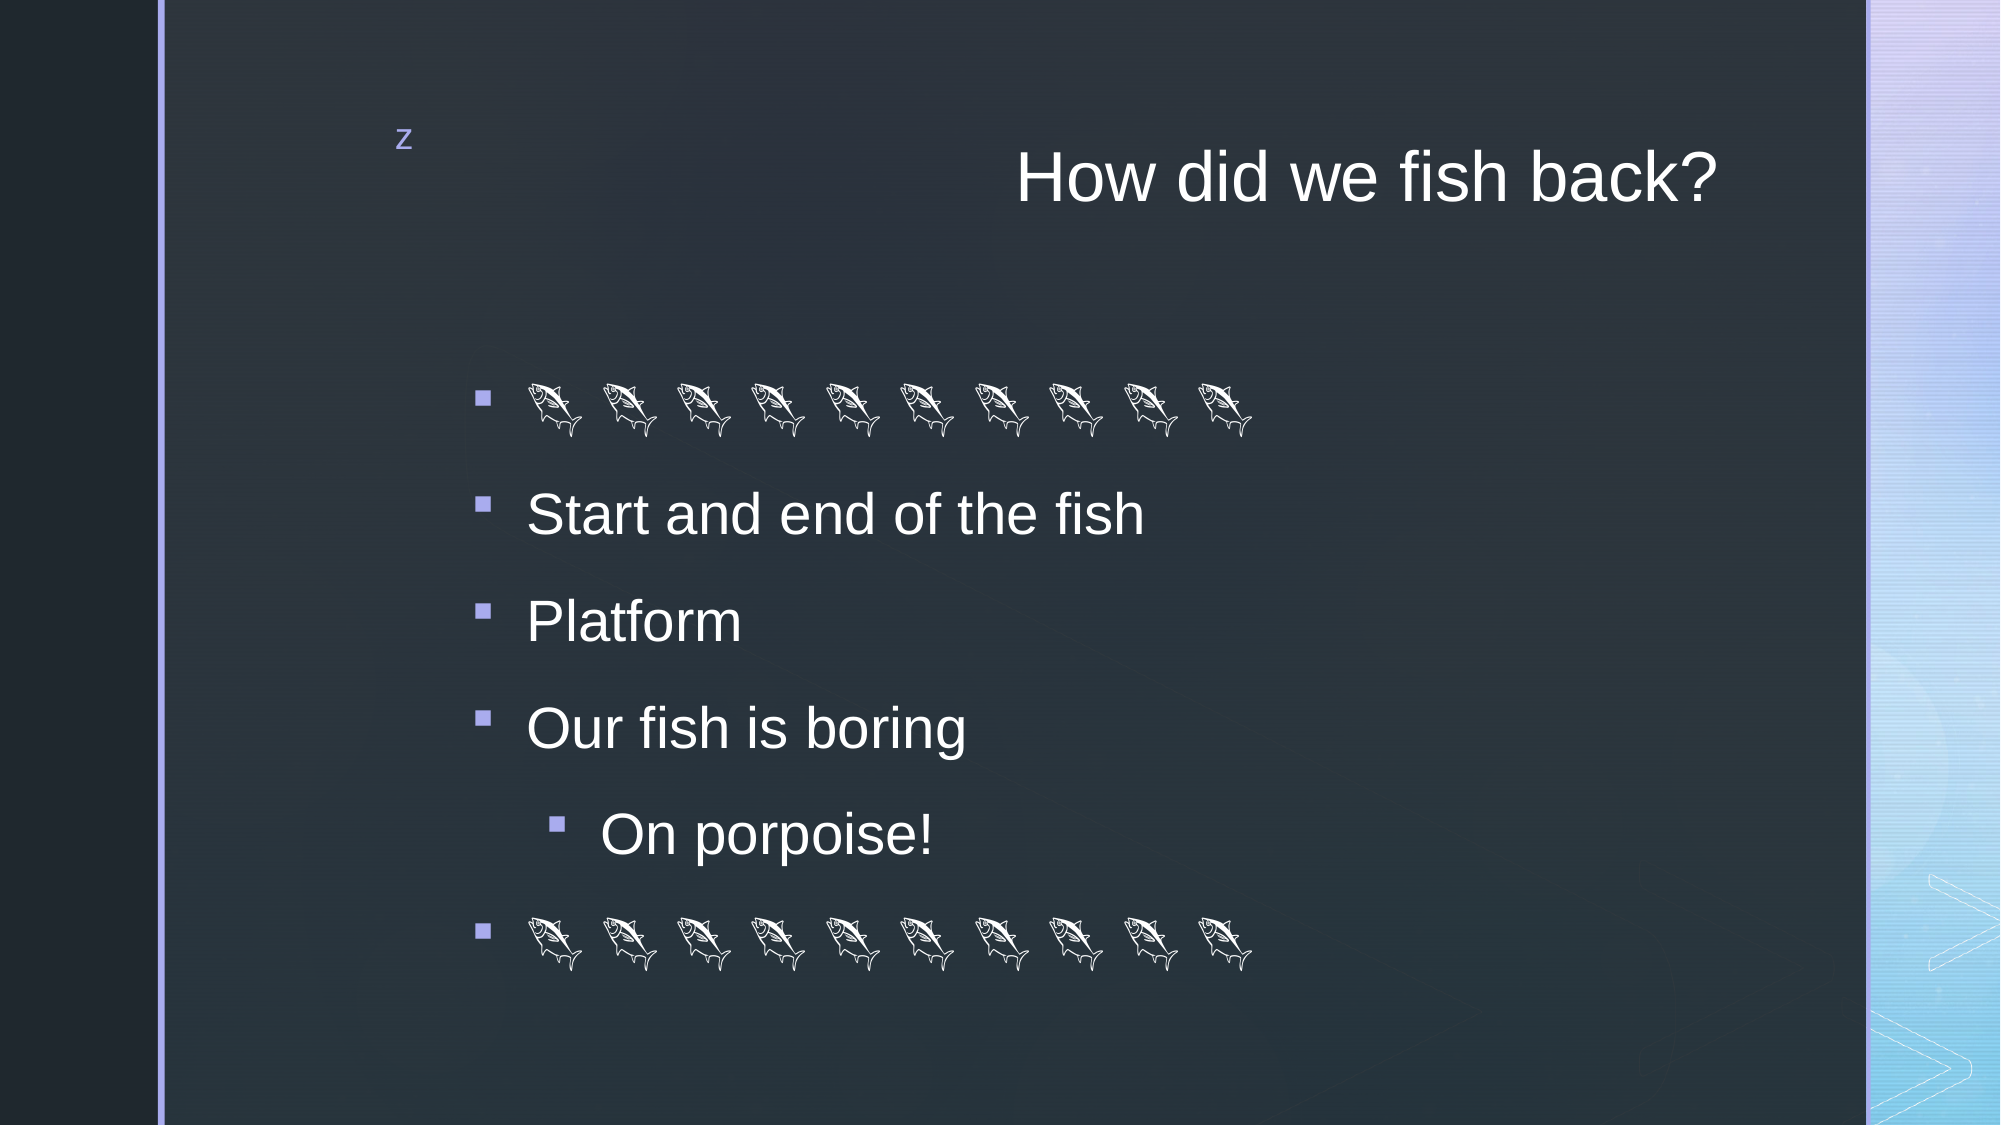

# How did we fish back?
🐟 🐟 🐟 🐟 🐟 🐟 🐟 🐟 🐟 🐟
Start and end of the fish
Platform
Our fish is boring
On porpoise!
🐟 🐟 🐟 🐟 🐟 🐟 🐟 🐟 🐟 🐟